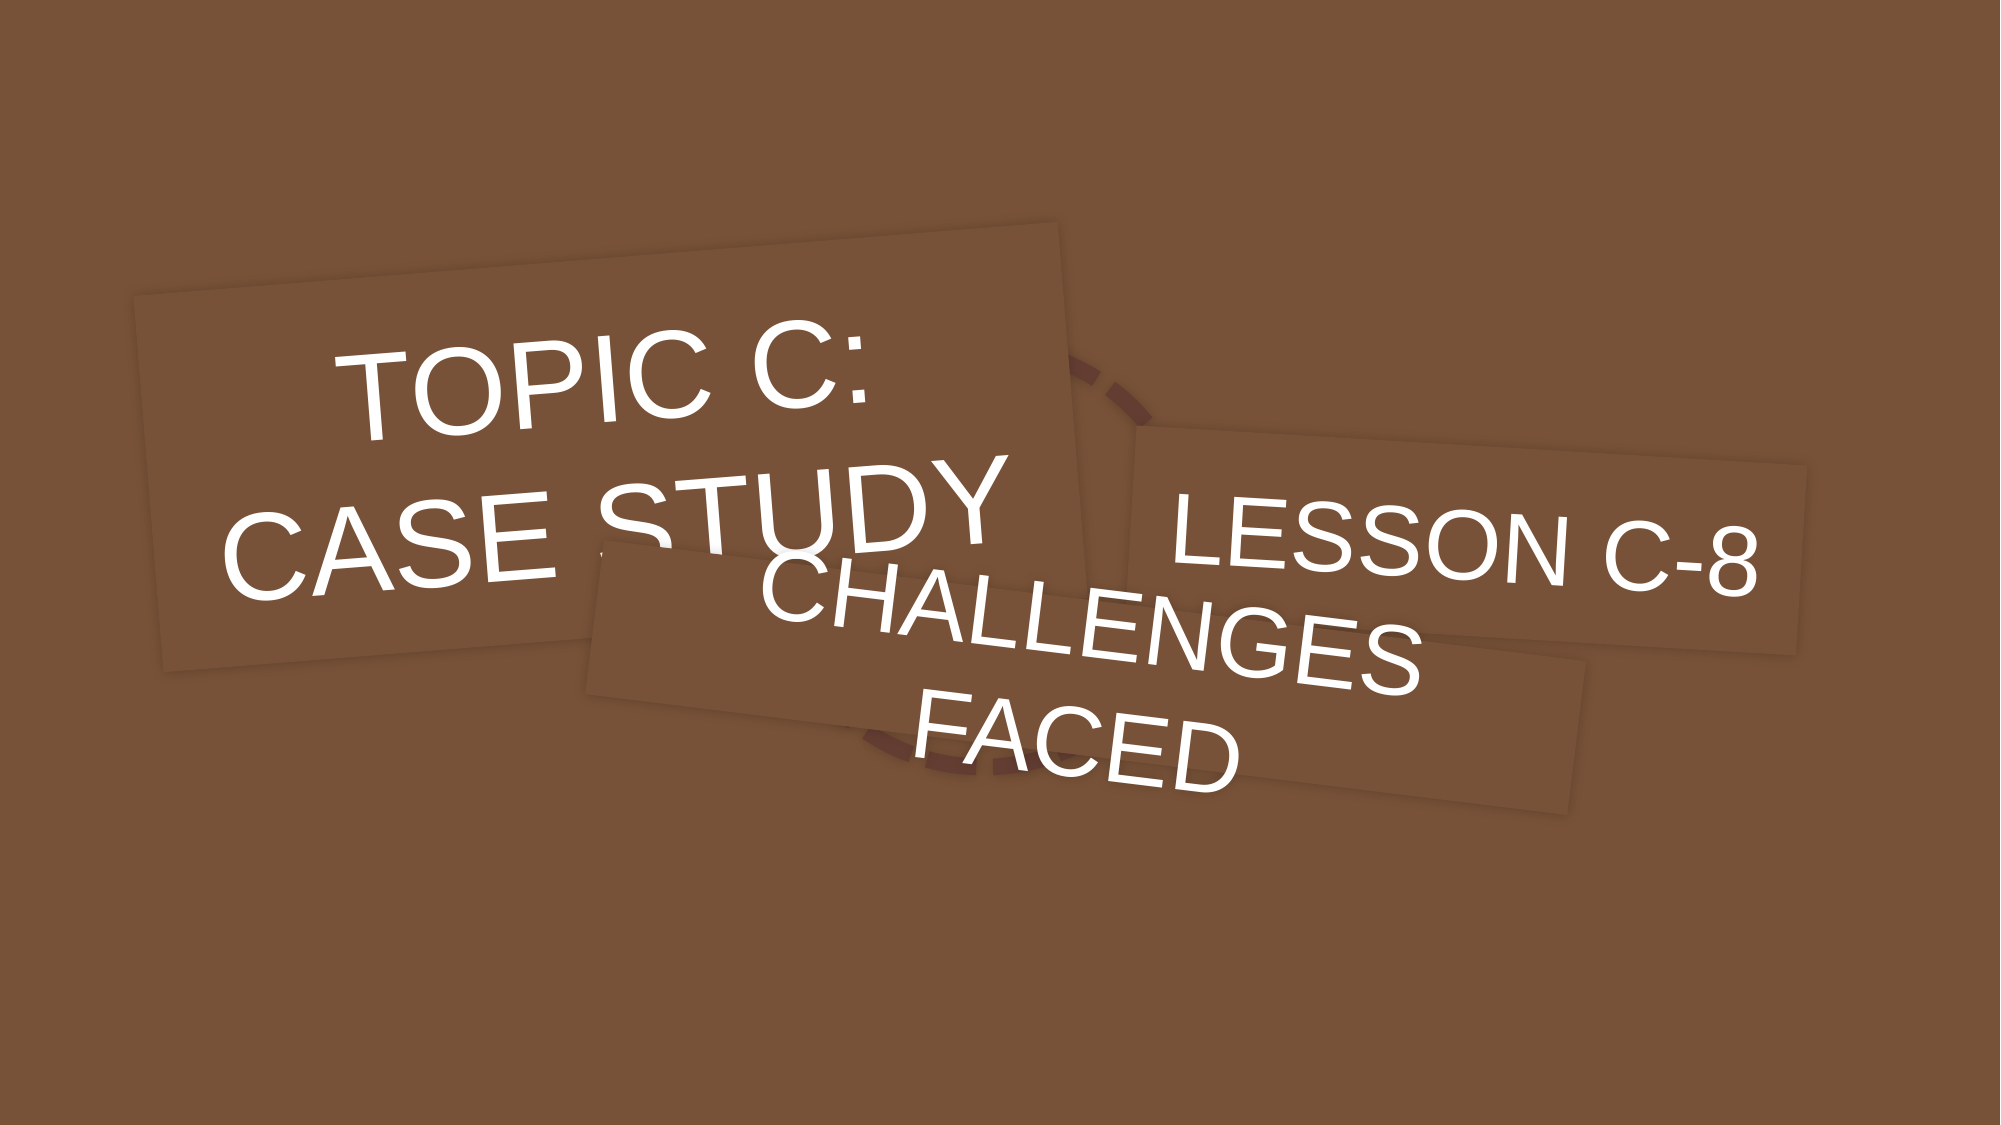

TOPIC C:
CASE STUDY

LESSON C-8
CHALLENGES FACED